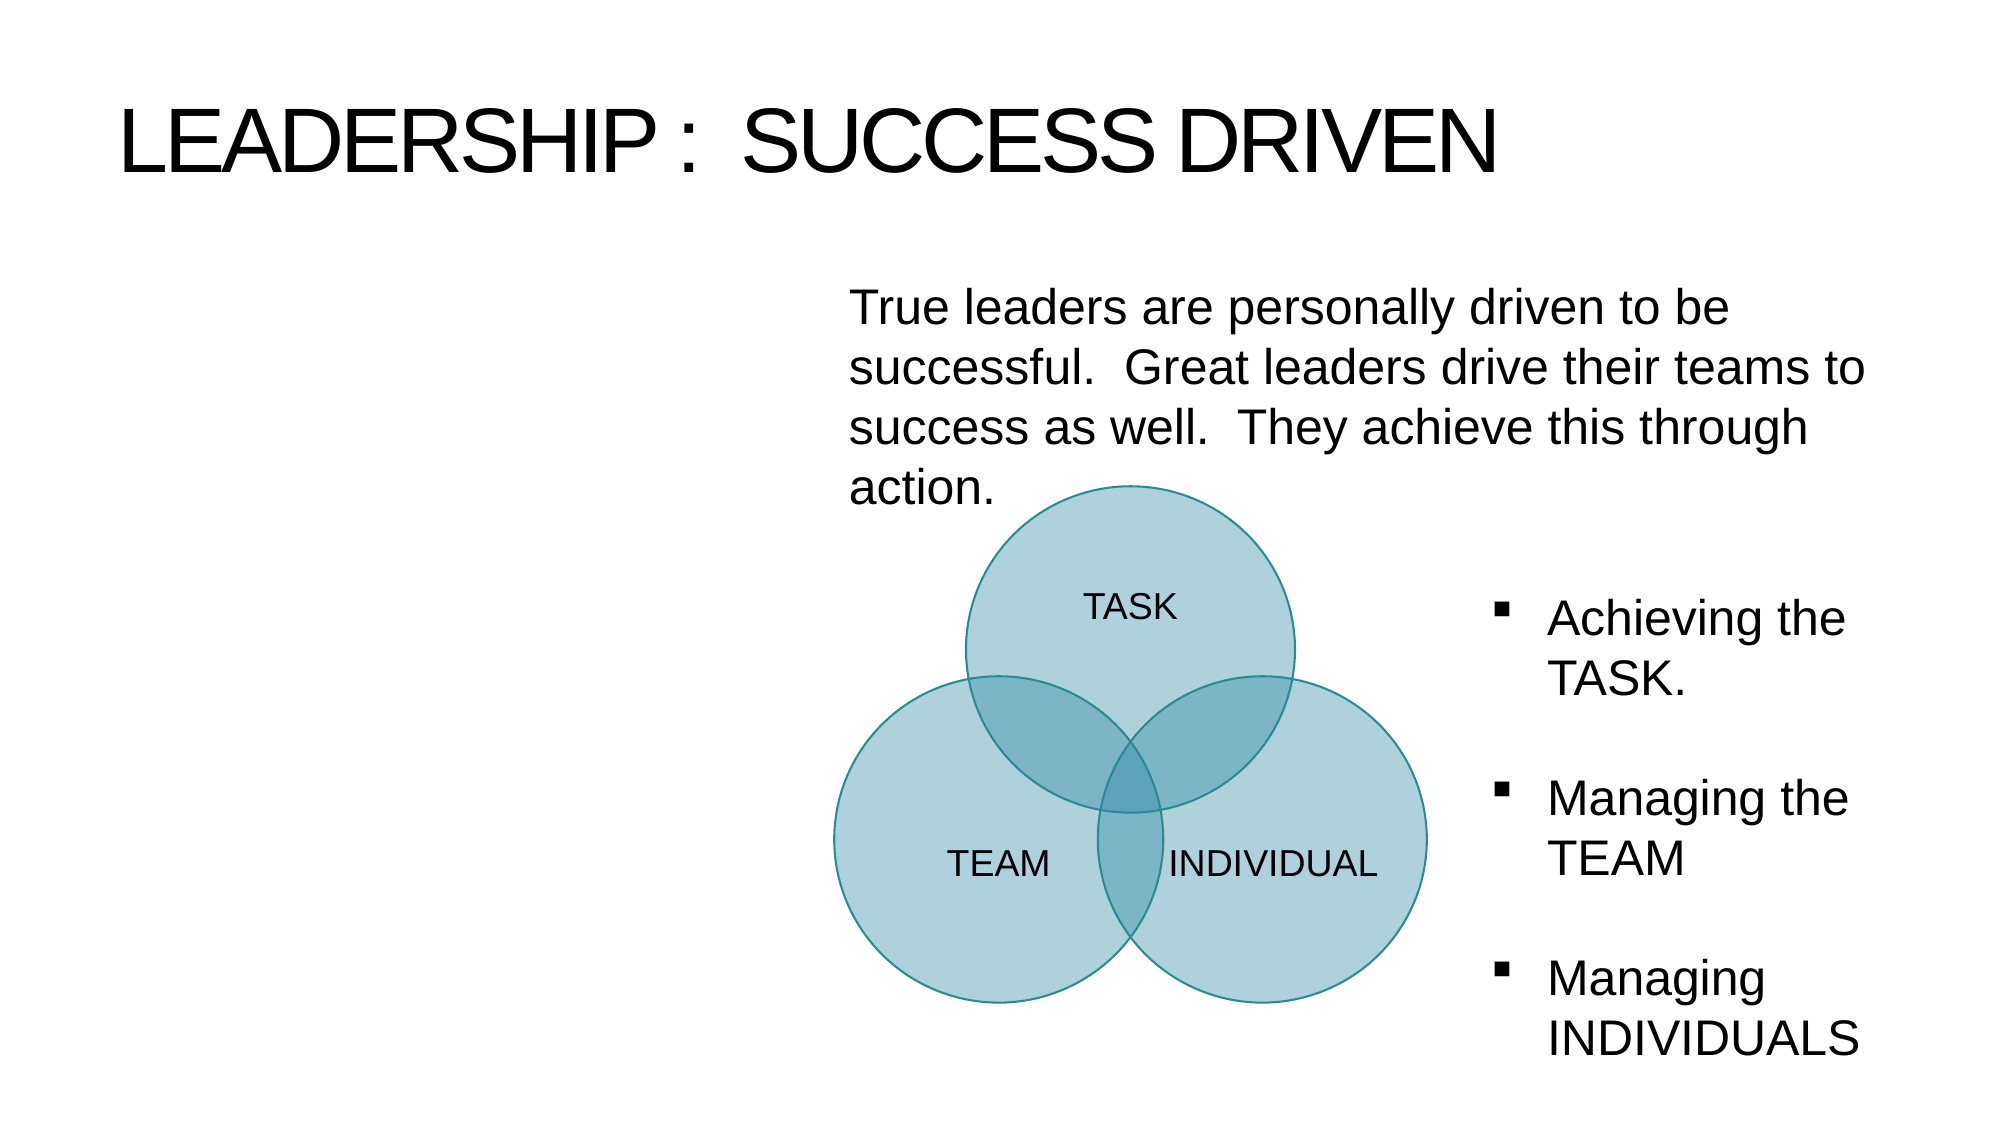

# LEADERSHIP :  SUCCESS DRIVEN
True leaders are personally driven to be successful.  Great leaders drive their teams to success as well.  They achieve this through action.

TASK

Achieving the TASK.

Managing the TEAM

Managing INDIVIDUALS

INDIVIDUAL

TEAM